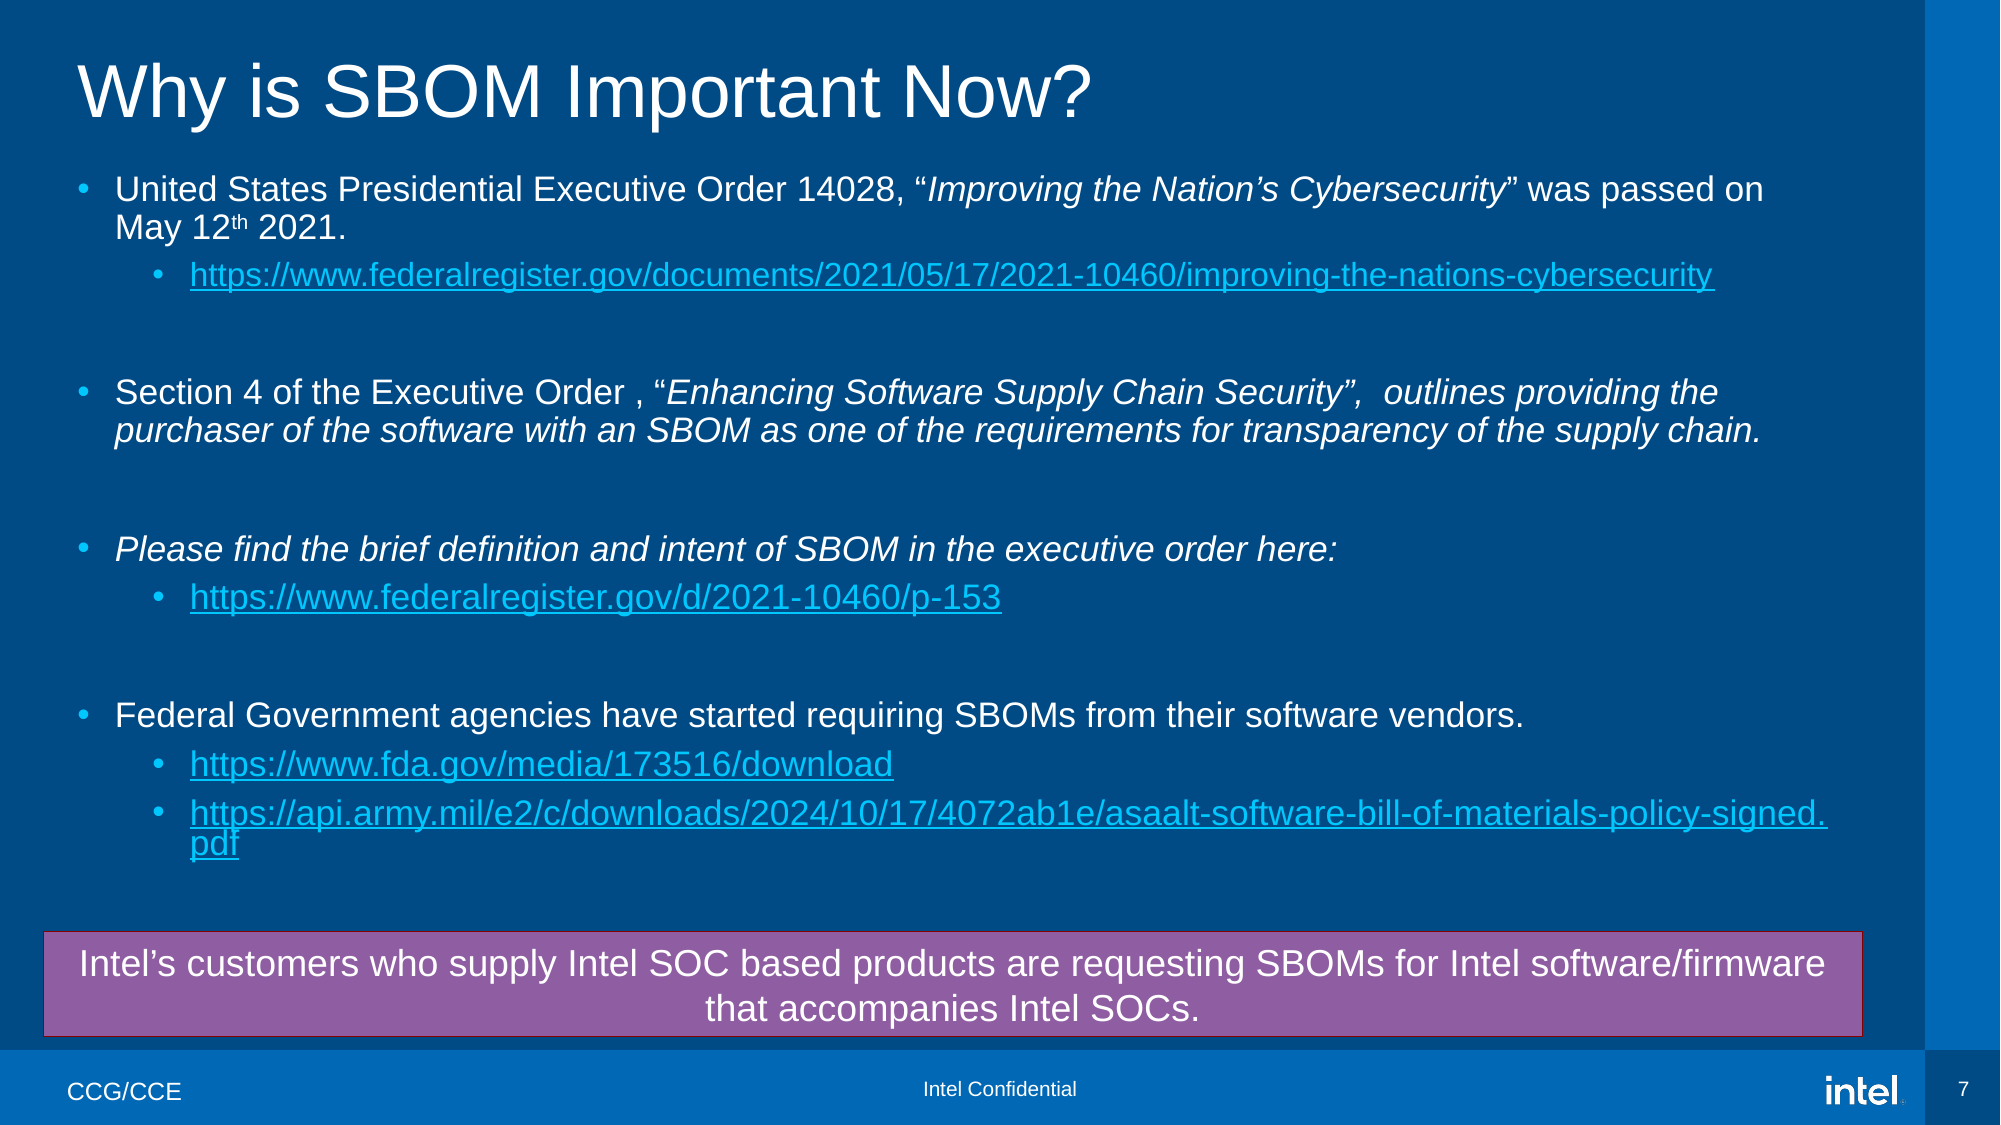

# Why is SBOM Important Now?
United States Presidential Executive Order 14028, “Improving the Nation’s Cybersecurity” was passed on May 12th 2021.
https://www.federalregister.gov/documents/2021/05/17/2021-10460/improving-the-nations-cybersecurity

Section 4 of the Executive Order , “Enhancing Software Supply Chain Security”,  outlines providing the purchaser of the software with an SBOM as one of the requirements for transparency of the supply chain.

Please find the brief definition and intent of SBOM in the executive order here:
https://www.federalregister.gov/d/2021-10460/p-153

Federal Government agencies have started requiring SBOMs from their software vendors.
https://www.fda.gov/media/173516/download
https://api.army.mil/e2/c/downloads/2024/10/17/4072ab1e/asaalt-software-bill-of-materials-policy-signed.pdf

Intel’s customers who supply Intel SOC based products are requesting SBOMs for Intel software/firmware that accompanies Intel SOCs.